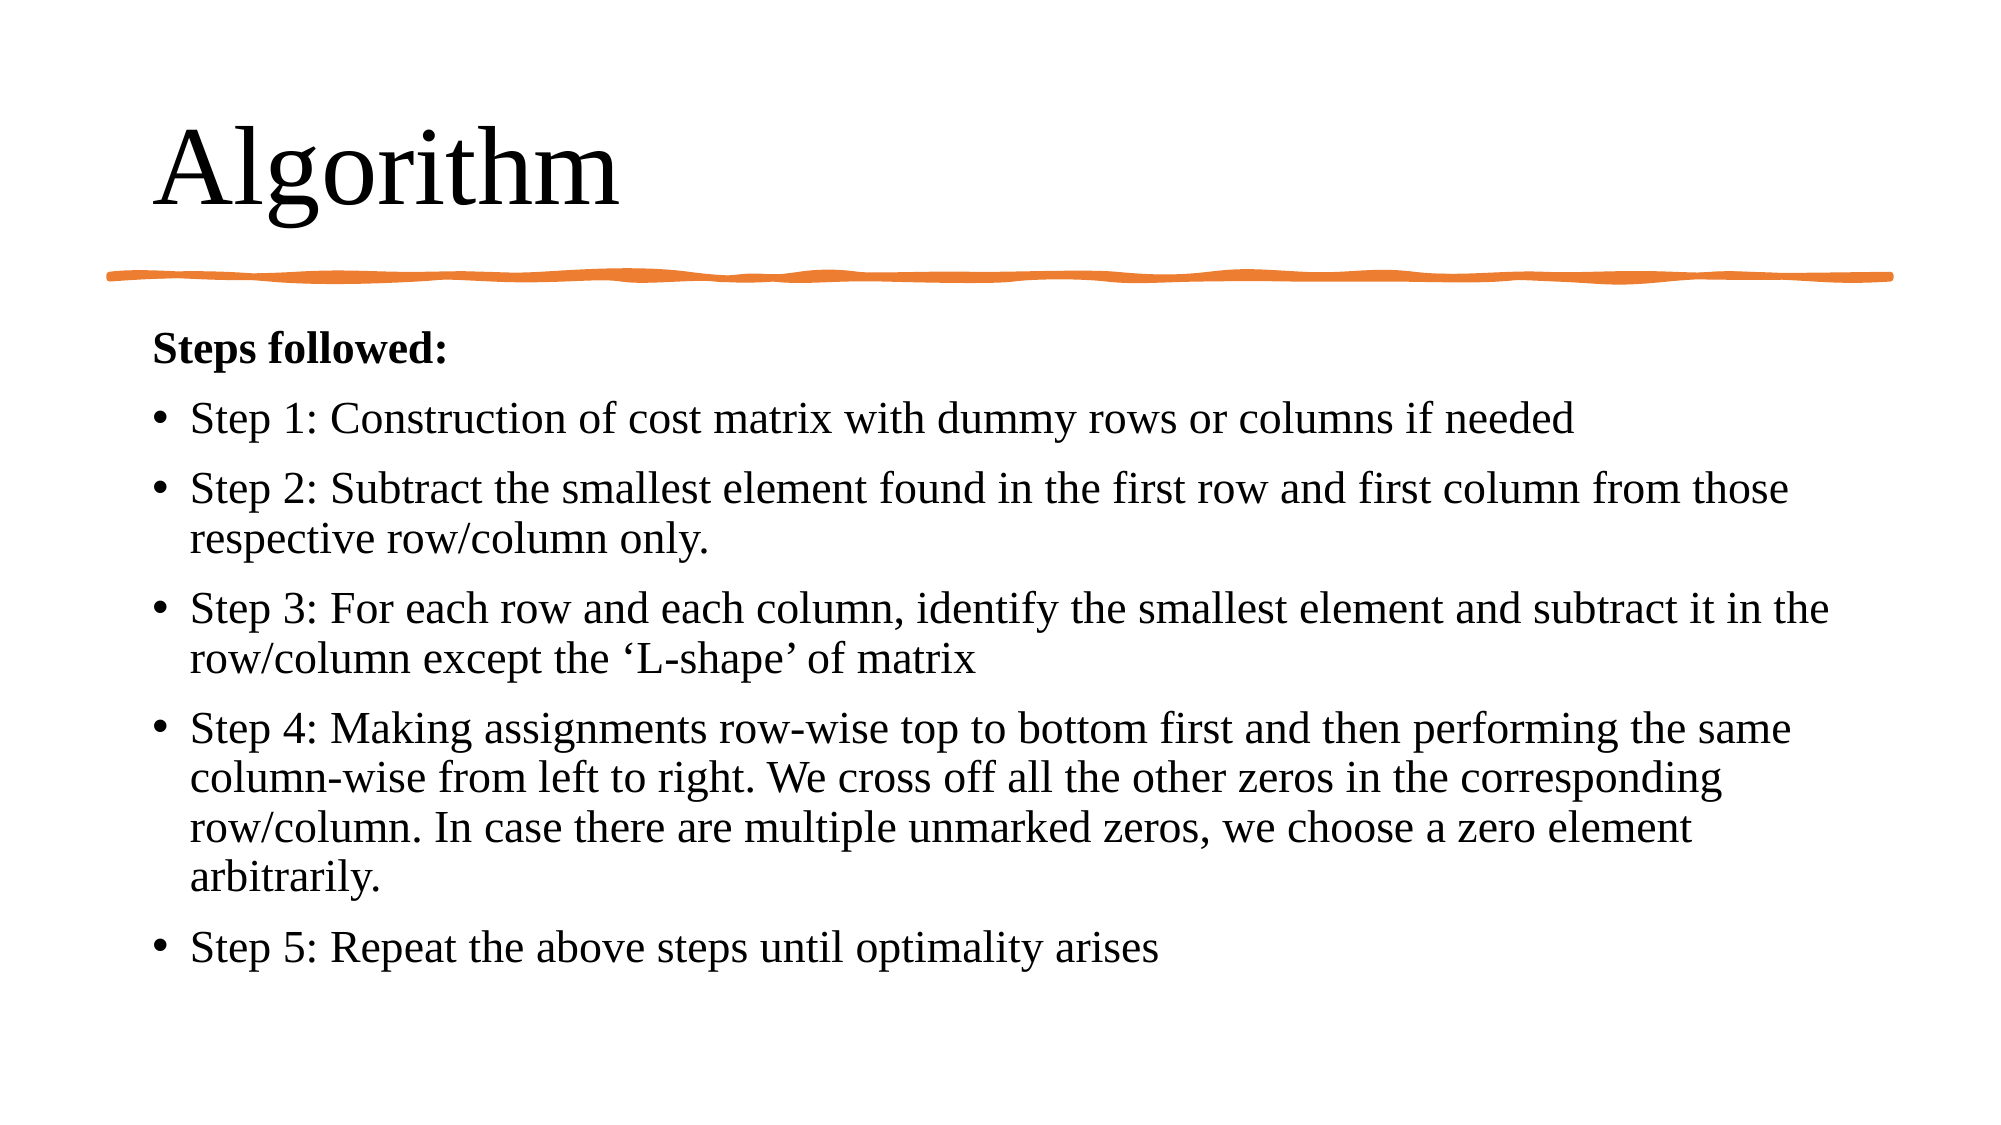

# Algorithm

Steps followed:
Step 1: Construction of cost matrix with dummy rows or columns if needed
Step 2: Subtract the smallest element found in the first row and first column from those respective row/column only.
Step 3: For each row and each column, identify the smallest element and subtract it in the row/column except the ‘L-shape’ of matrix
Step 4: Making assignments row-wise top to bottom first and then performing the same column-wise from left to right. We cross off all the other zeros in the corresponding row/column. In case there are multiple unmarked zeros, we choose a zero element arbitrarily.
Step 5: Repeat the above steps until optimality arises